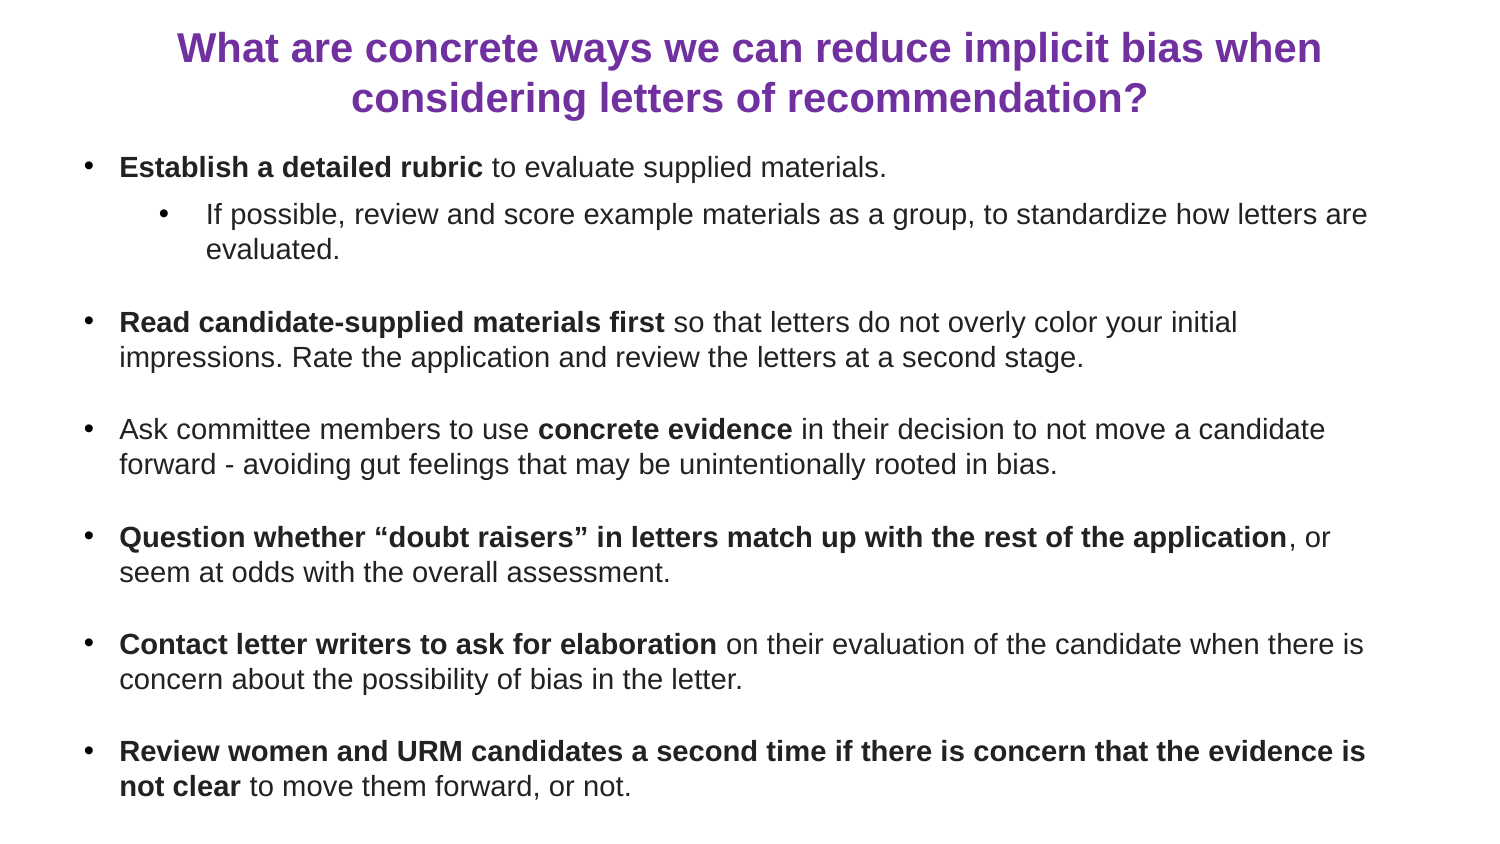

What are concrete ways we can reduce implicit bias when considering letters of recommendation?
Establish a detailed rubric to evaluate supplied materials.
If possible, review and score example materials as a group, to standardize how letters are evaluated.
Read candidate-supplied materials first so that letters do not overly color your initial impressions. Rate the application and review the letters at a second stage.
Ask committee members to use concrete evidence in their decision to not move a candidate forward - avoiding gut feelings that may be unintentionally rooted in bias.
Question whether “doubt raisers” in letters match up with the rest of the application, or seem at odds with the overall assessment.
Contact letter writers to ask for elaboration on their evaluation of the candidate when there is concern about the possibility of bias in the letter.
Review women and URM candidates a second time if there is concern that the evidence is not clear to move them forward, or not.